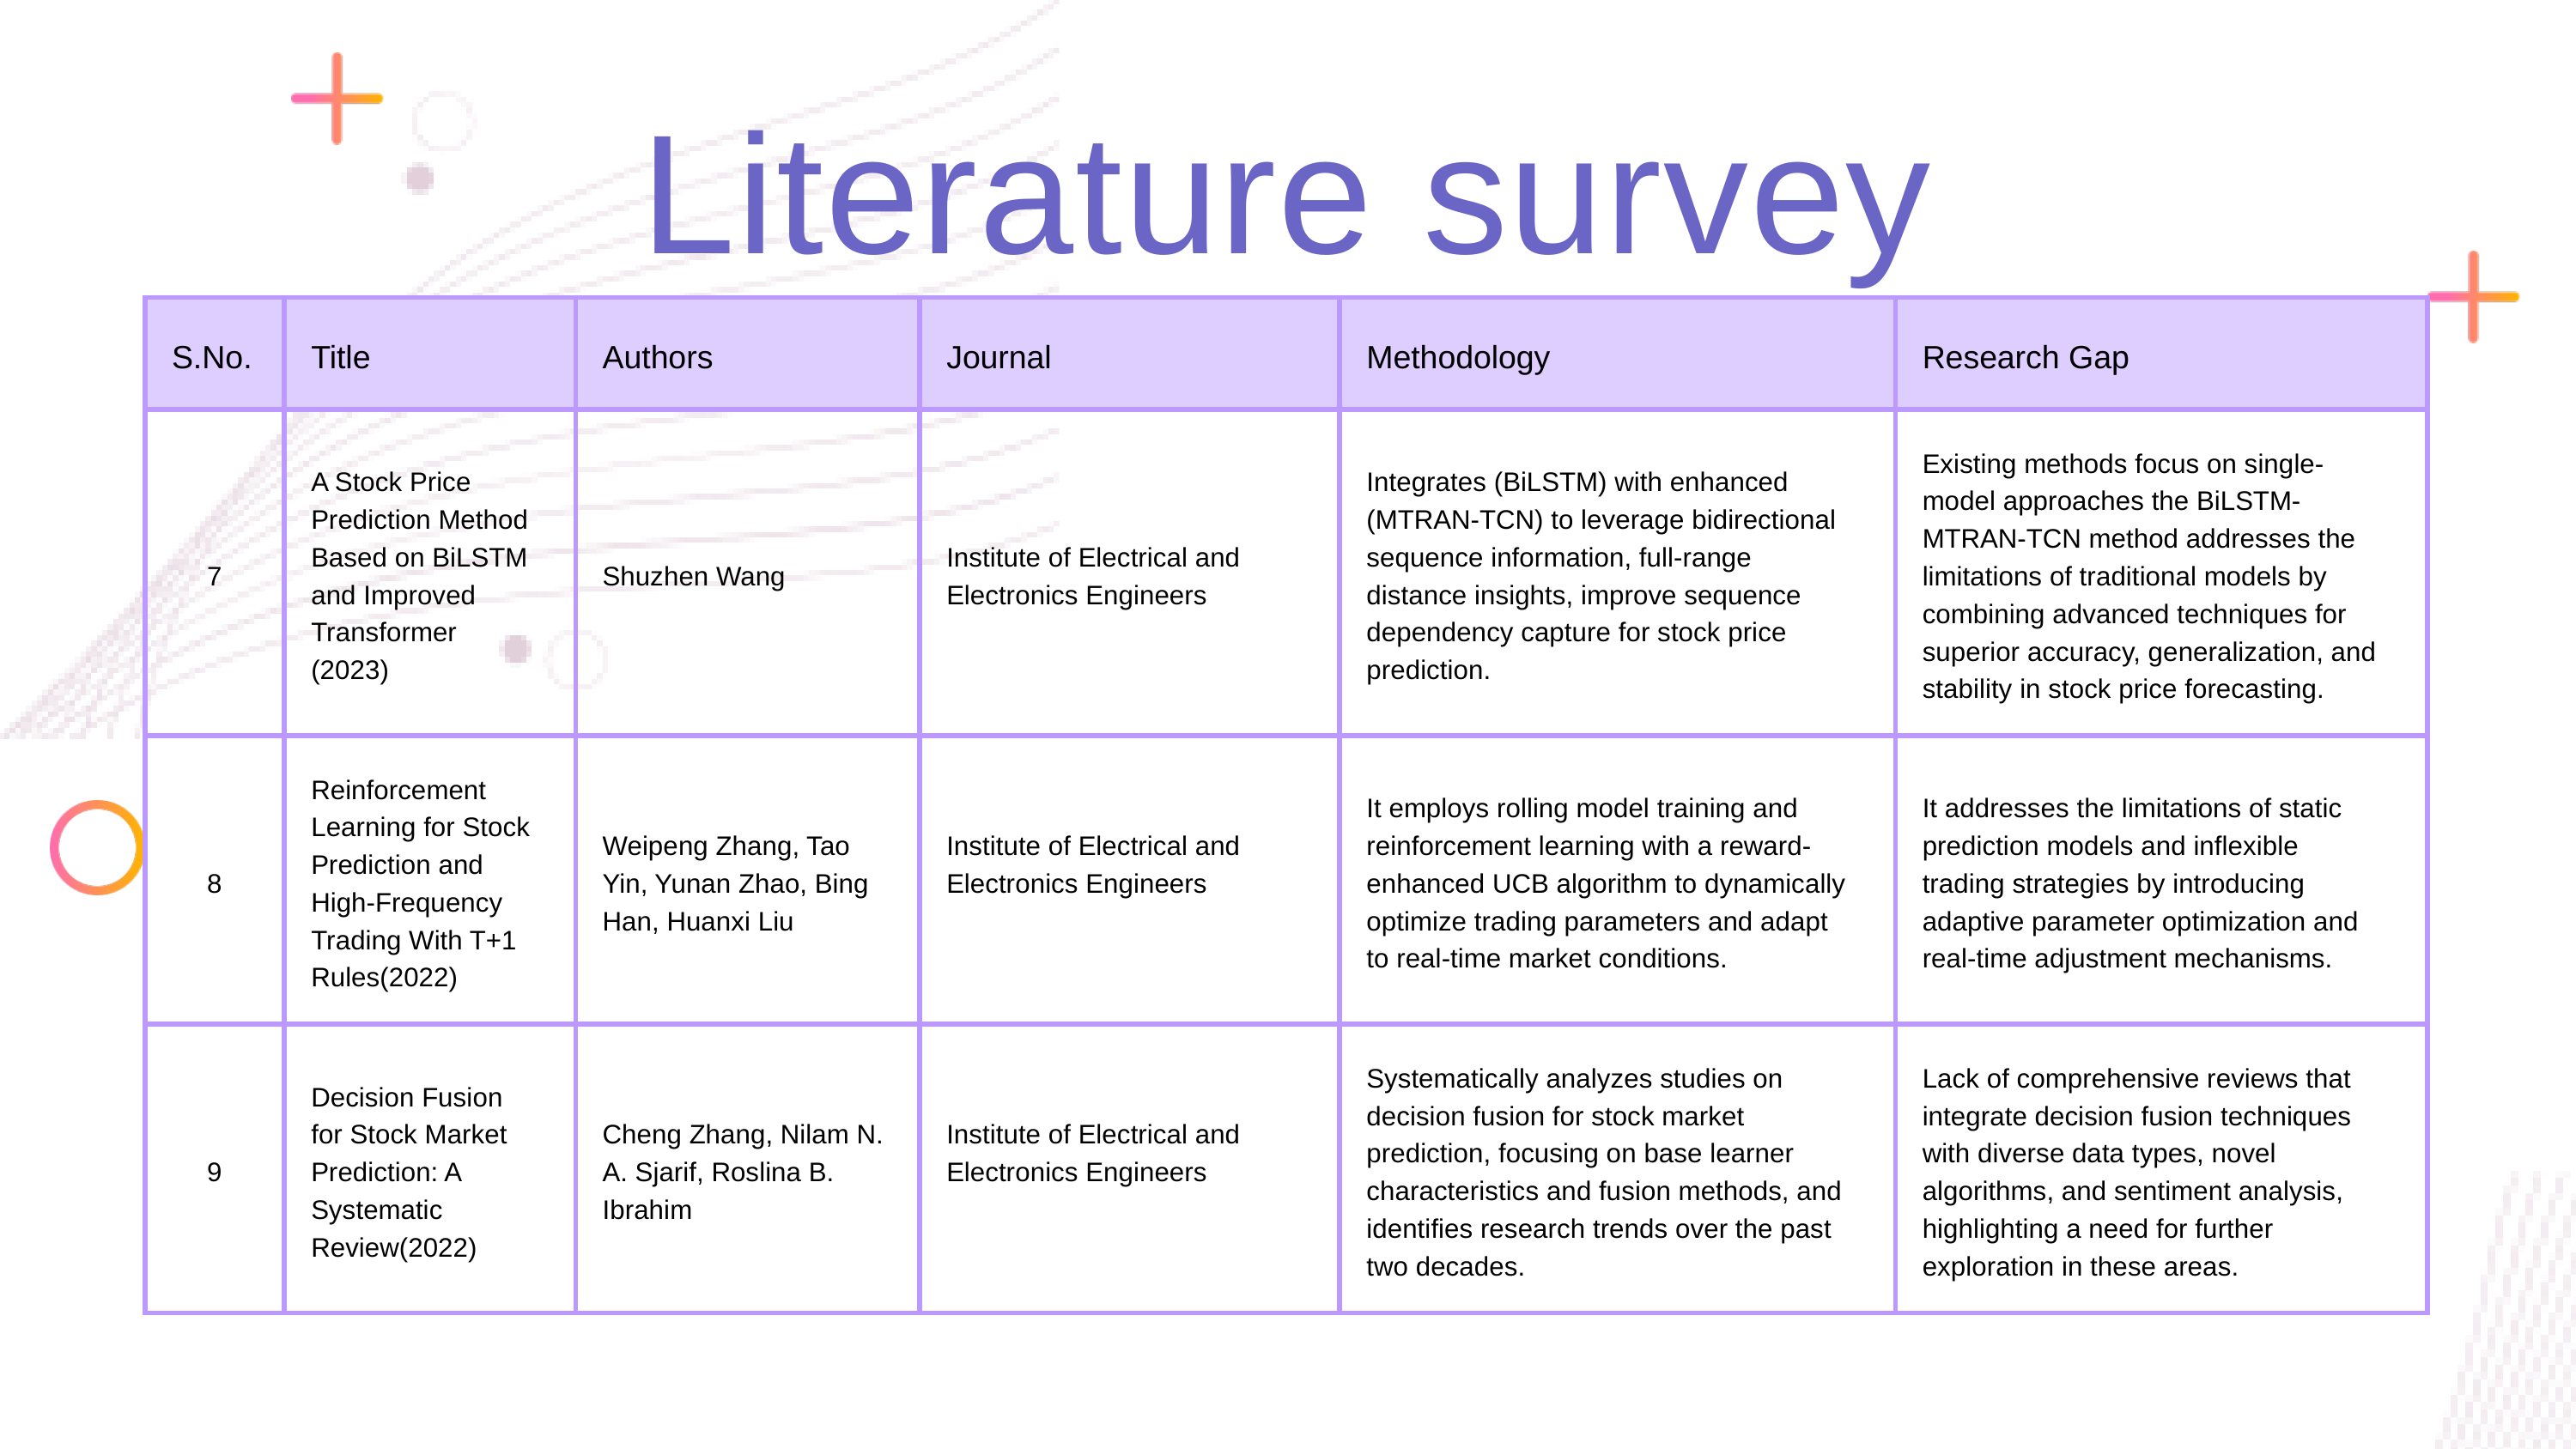

Literature survey

| S.No. | Title | Authors | Journal | Methodology | Research Gap |
| --- | --- | --- | --- | --- | --- |
| 7 | A Stock Price Prediction Method Based on BiLSTM and Improved Transformer (2023) | Shuzhen Wang | Institute of Electrical and Electronics Engineers | Integrates (BiLSTM) with enhanced (MTRAN-TCN) to leverage bidirectional sequence information, full-range distance insights, improve sequence dependency capture for stock price prediction. | Existing methods focus on single- model approaches the BiLSTM- MTRAN-TCN method addresses the limitations of traditional models by combining advanced techniques for superior accuracy, generalization, and stability in stock price forecasting. |
| 8 | Reinforcement Learning for Stock Prediction and High-Frequency Trading With T+1 Rules(2022) | Weipeng Zhang, Tao Yin, Yunan Zhao, Bing Han, Huanxi Liu | Institute of Electrical and Electronics Engineers | It employs rolling model training and reinforcement learning with a reward- enhanced UCB algorithm to dynamically optimize trading parameters and adapt to real-time market conditions. | It addresses the limitations of static prediction models and inflexible trading strategies by introducing adaptive parameter optimization and real-time adjustment mechanisms. |
| 9 | Decision Fusion for Stock Market Prediction: A Systematic Review(2022) | Cheng Zhang, Nilam N. A. Sjarif, Roslina B. Ibrahim | Institute of Electrical and Electronics Engineers | Systematically analyzes studies on decision fusion for stock market prediction, focusing on base learner characteristics and fusion methods, and identifies research trends over the past two decades. | Lack of comprehensive reviews that integrate decision fusion techniques with diverse data types, novel algorithms, and sentiment analysis, highlighting a need for further exploration in these areas. |